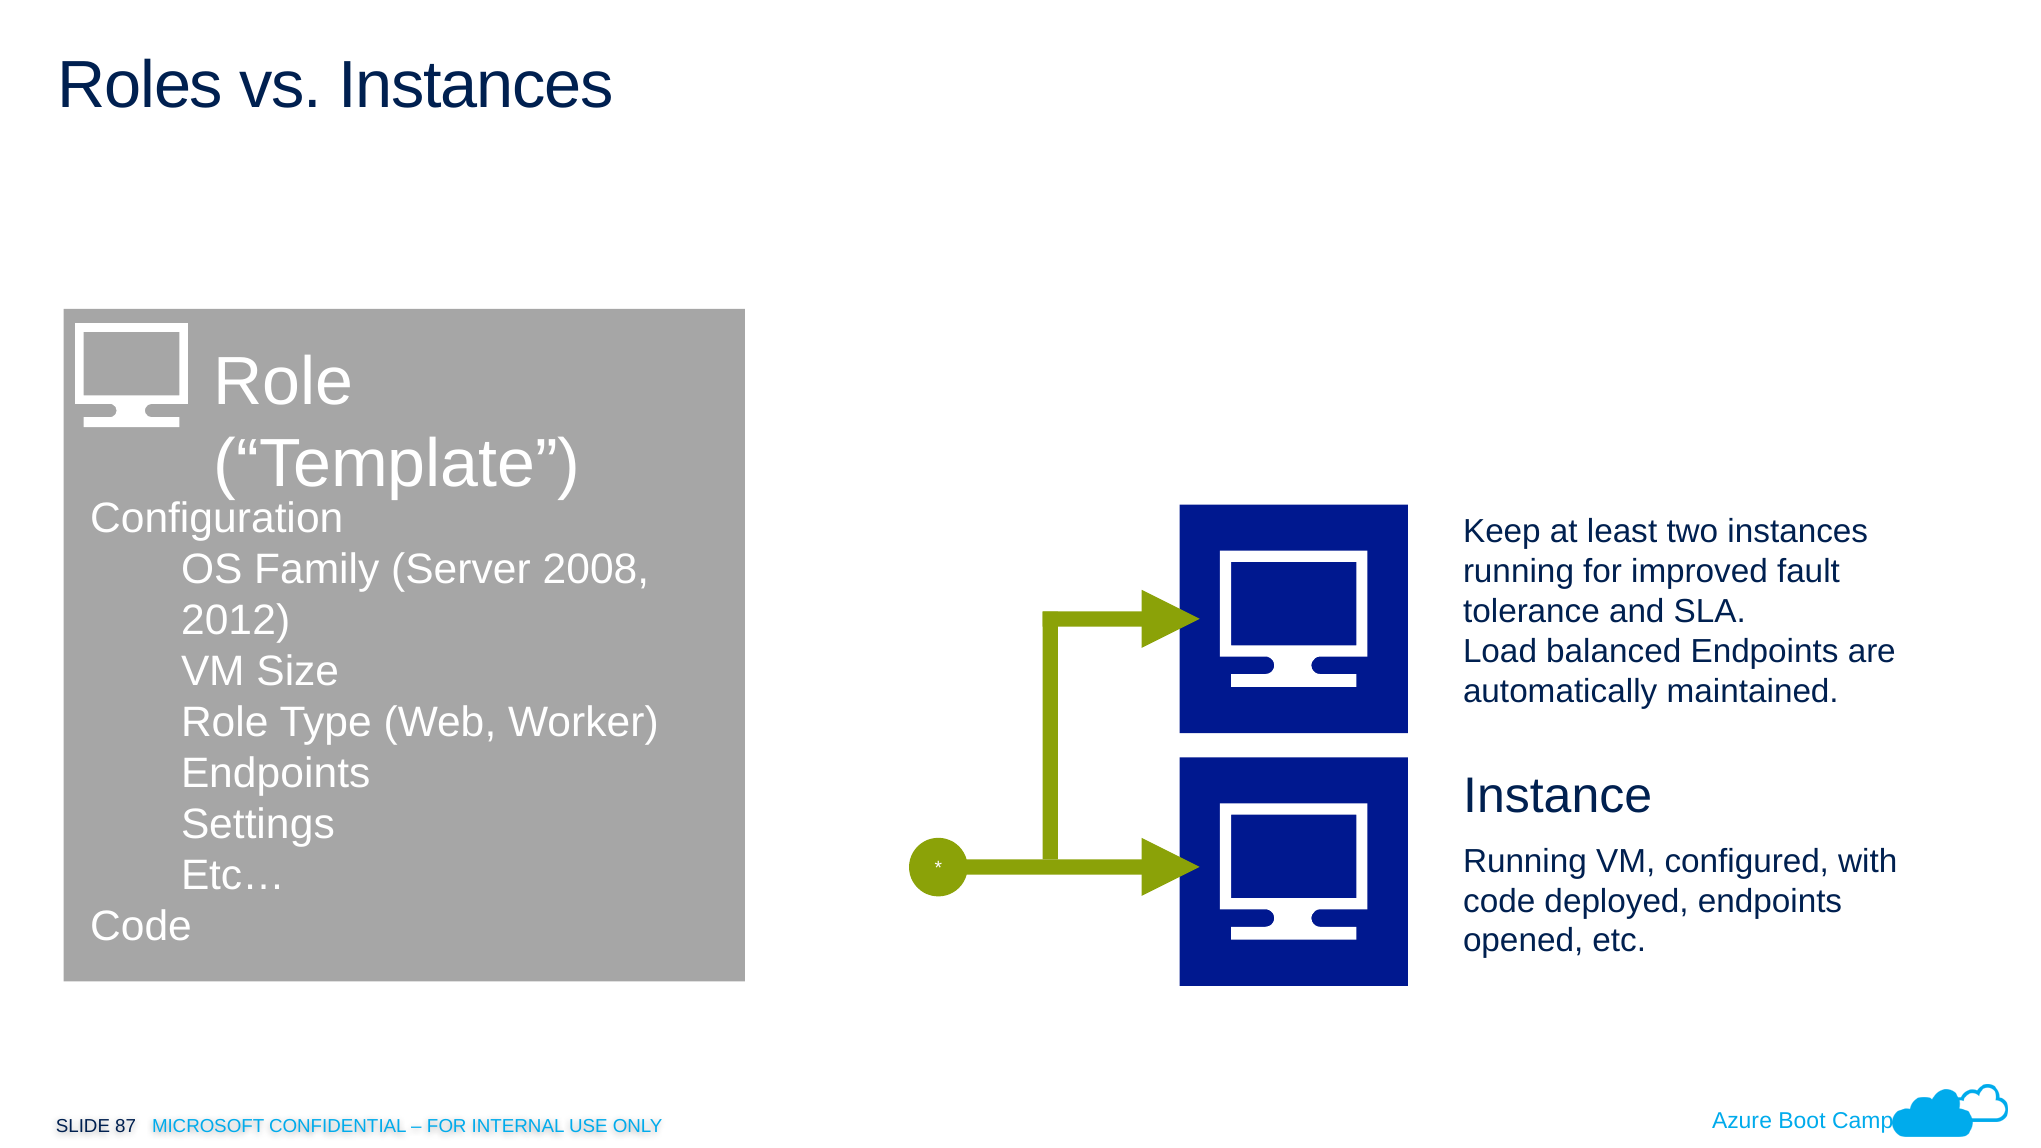

# Roles vs. Instances

Role (“Template”)
Configuration
OS Family (Server 2008, 2012)
VM Size
Role Type (Web, Worker)
Endpoints
Settings
Etc…
Code

Keep at least two instances running for improved fault tolerance and SLA.
Load balanced Endpoints are automatically maintained.

Instance

Running VM, configured, with code deployed, endpoints opened, etc.
*